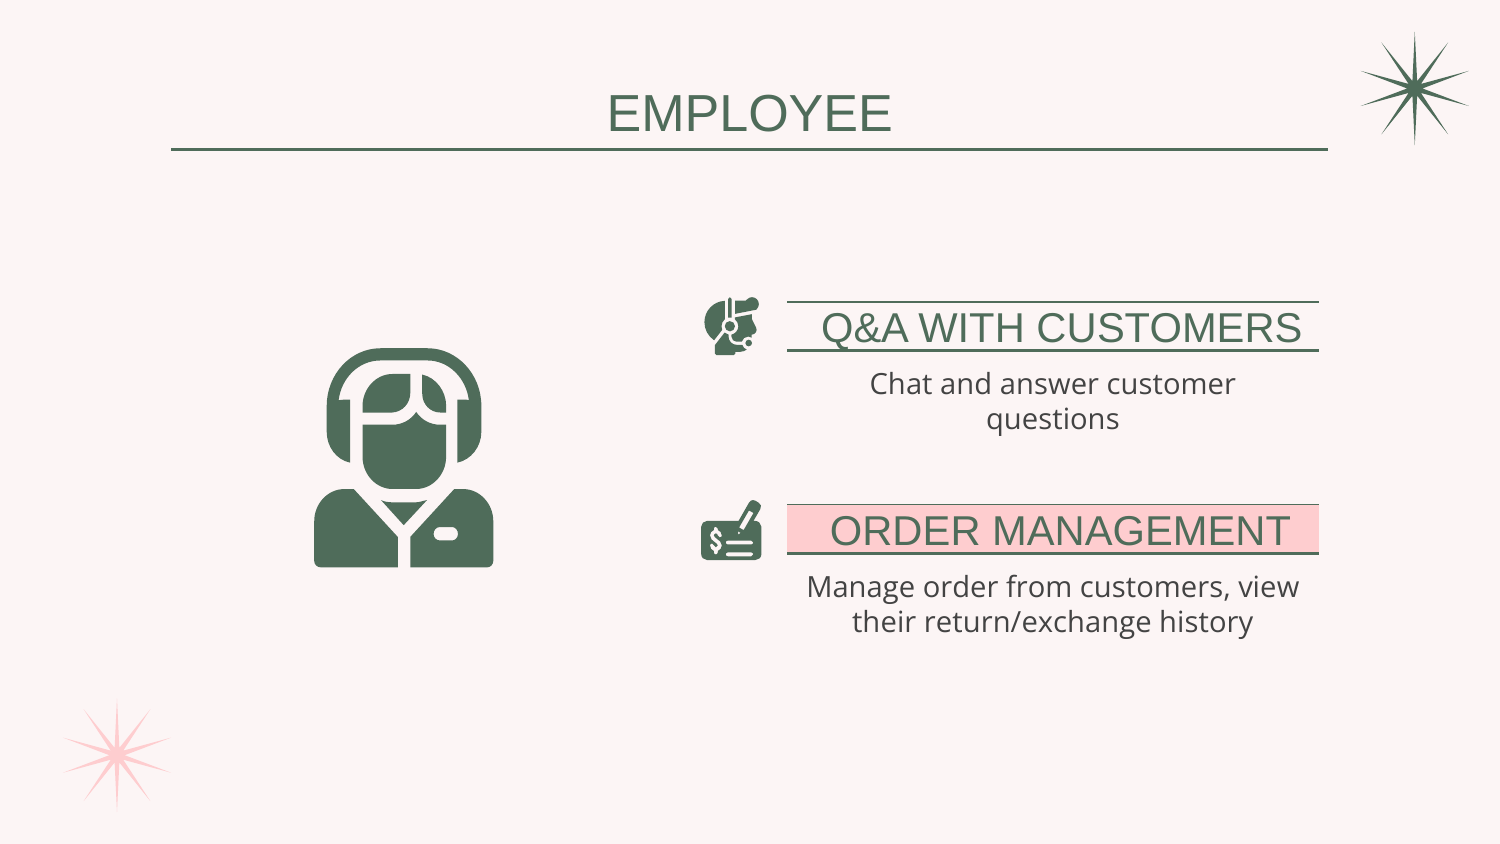

EMPLOYEE

# Q&A WITH CUSTOMERS

Chat and answer customer questions

ORDER MANAGEMENT
Manage order from customers, view their return/exchange history